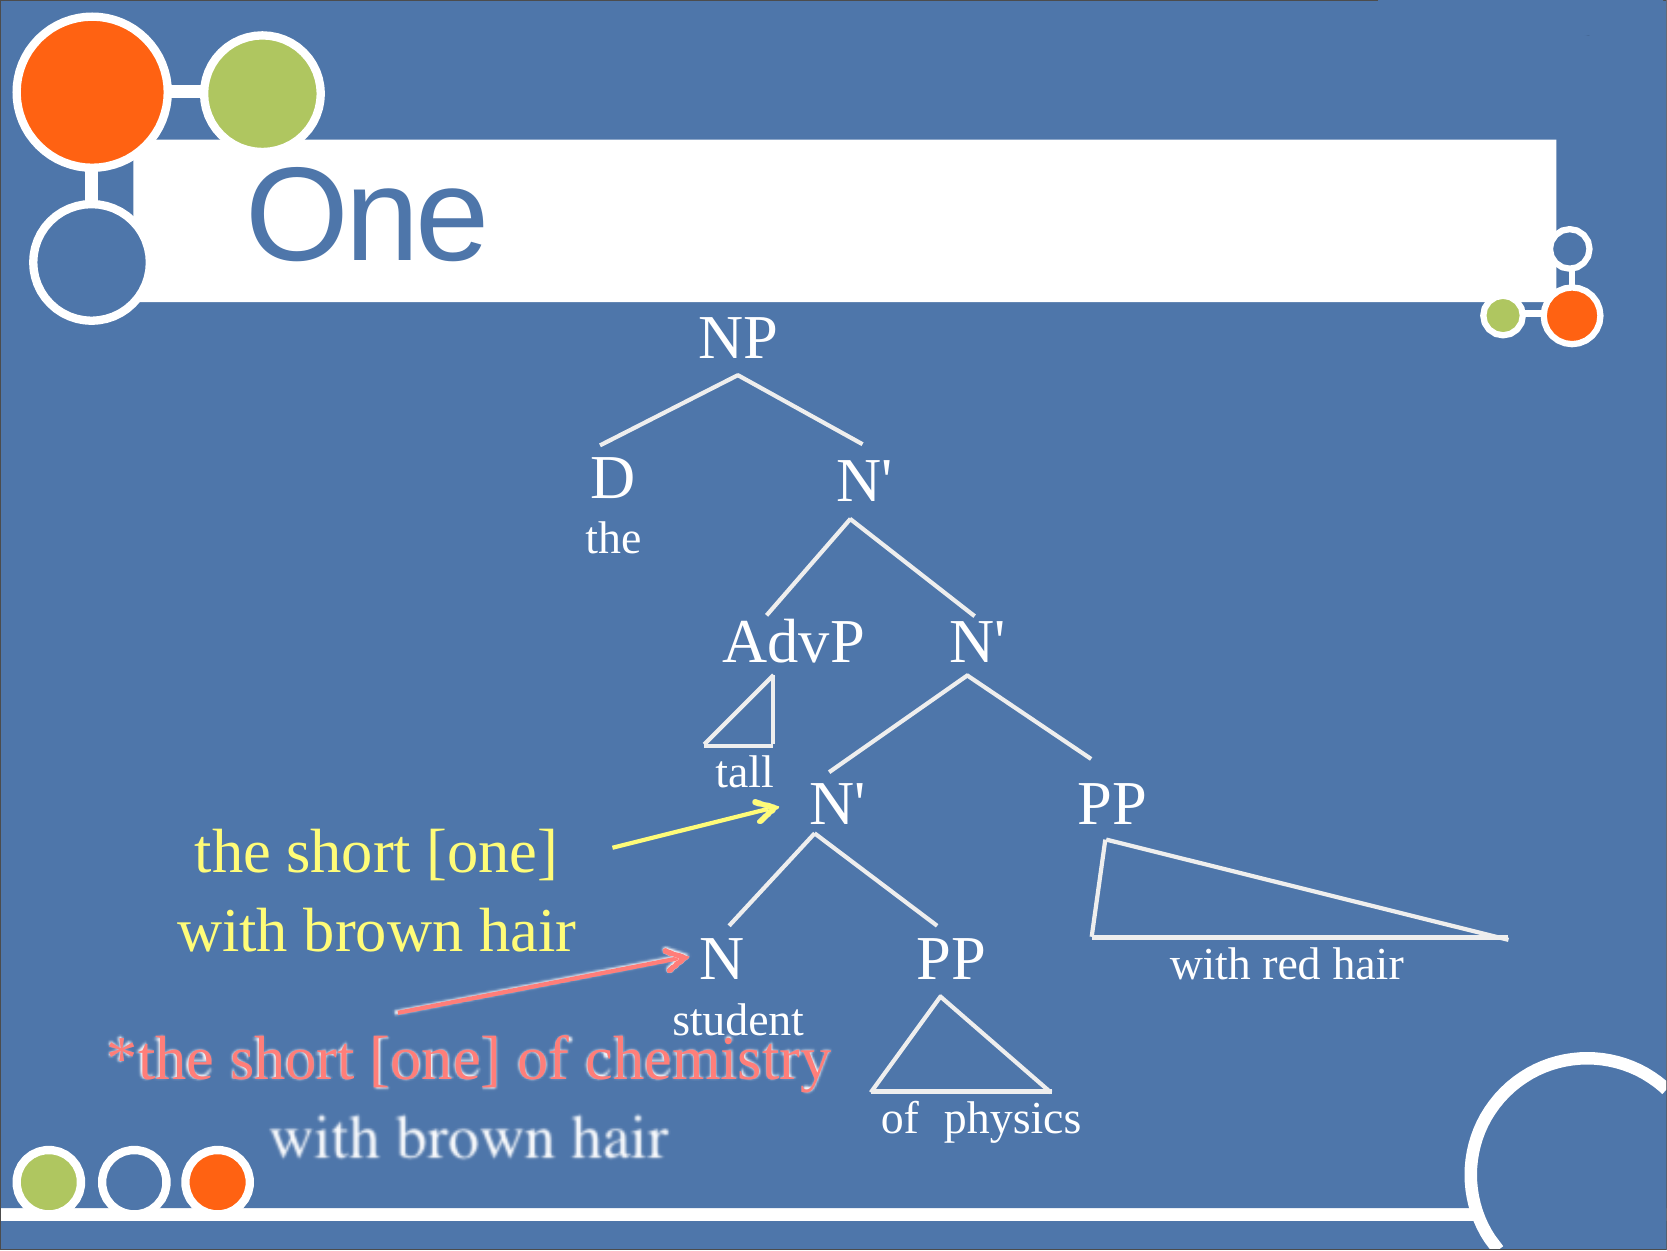

©Andrew Carnie, 2006

# One replacement
NP

D
the
N'

AdvP	N'

tall
N'
PP

the short [one]  with brown hair

N
PP
with red hair

student
*the short [one] of chemistry

of	physics